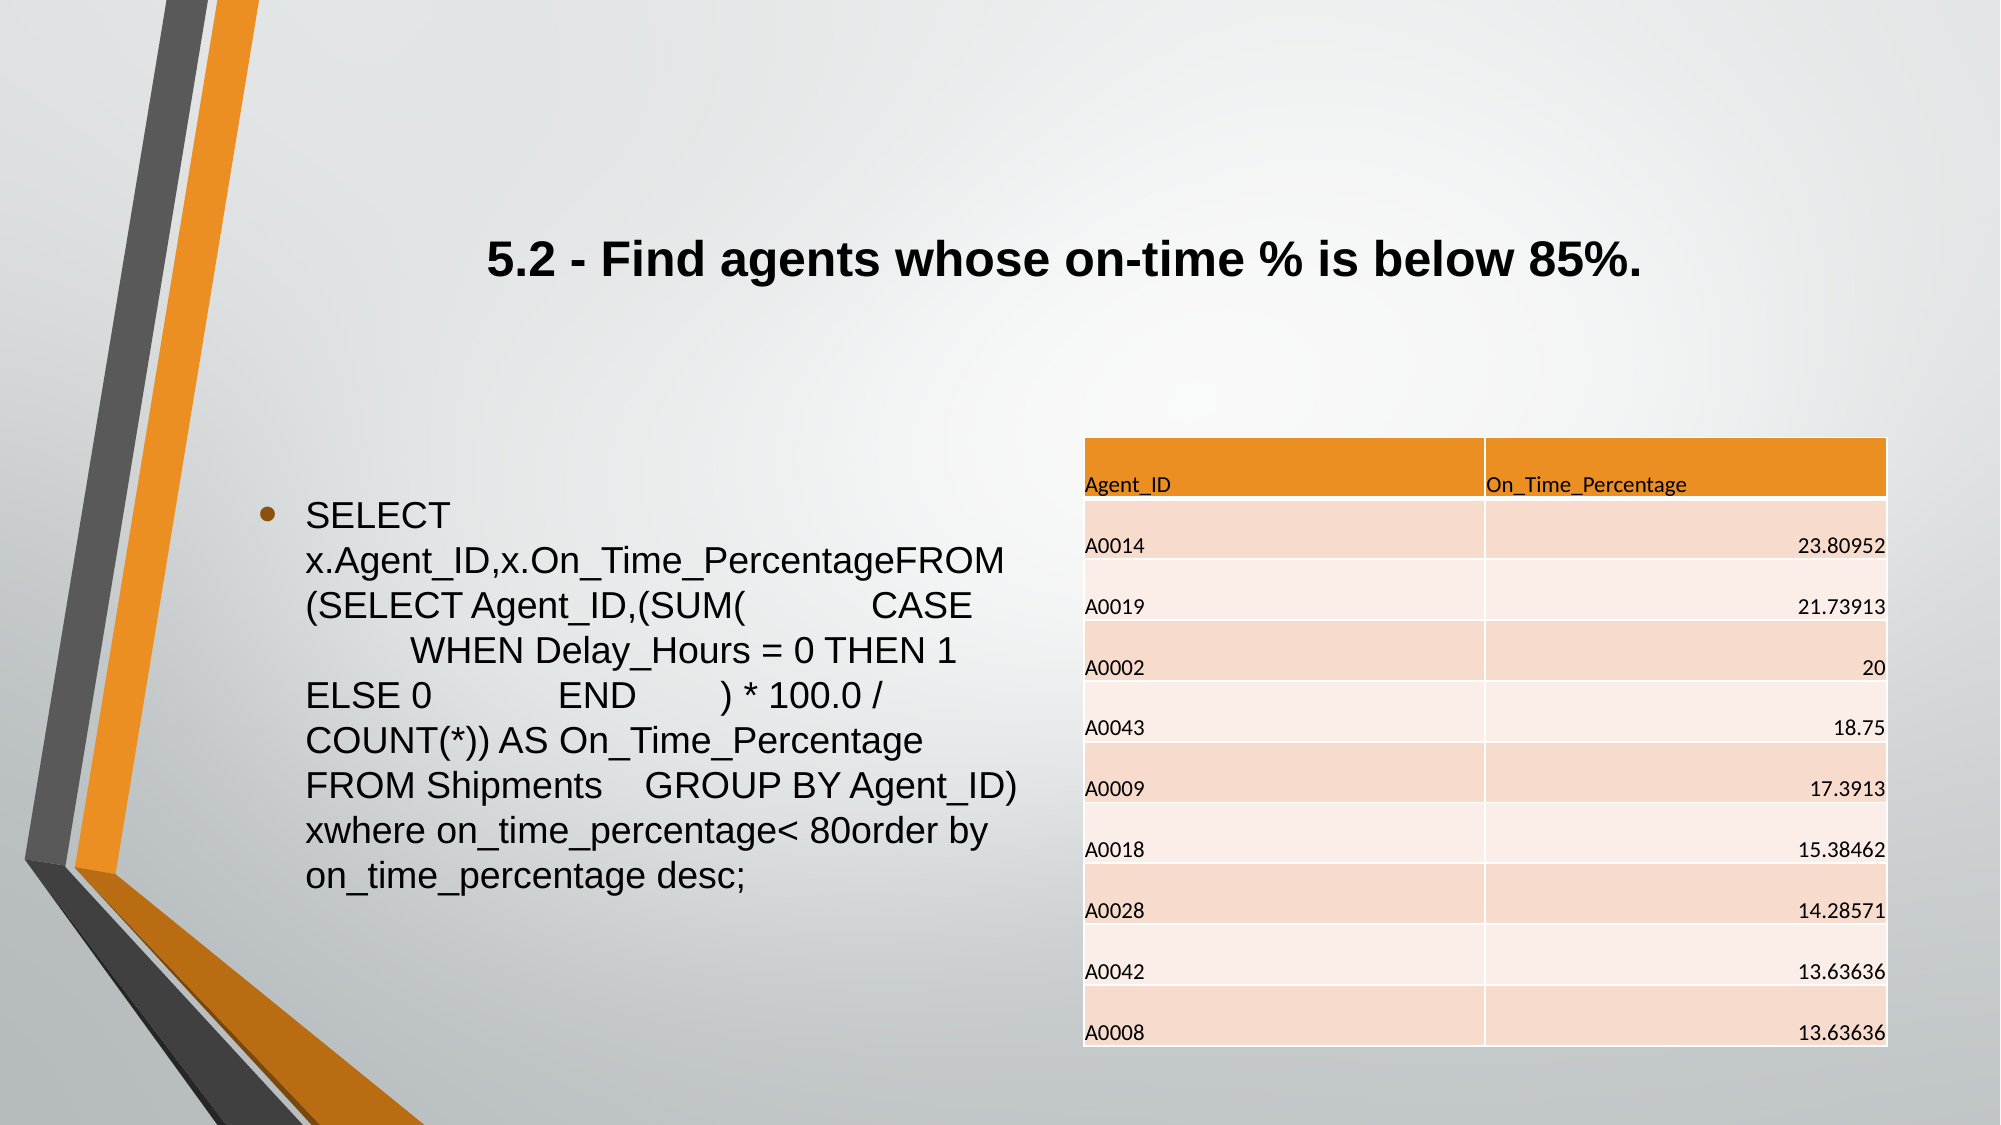

# 5.2 - Find agents whose on-time % is below 85%.
SELECT x.Agent_ID,x.On_Time_PercentageFROM (SELECT Agent_ID,(SUM(            CASE                WHEN Delay_Hours = 0 THEN 1 ELSE 0            END        ) * 100.0 / COUNT(*)) AS On_Time_Percentage    FROM Shipments    GROUP BY Agent_ID) xwhere on_time_percentage< 80order by on_time_percentage desc;
| Agent\_ID | On\_Time\_Percentage |
| --- | --- |
| A0014 | 23.80952 |
| A0019 | 21.73913 |
| A0002 | 20 |
| A0043 | 18.75 |
| A0009 | 17.3913 |
| A0018 | 15.38462 |
| A0028 | 14.28571 |
| A0042 | 13.63636 |
| A0008 | 13.63636 |